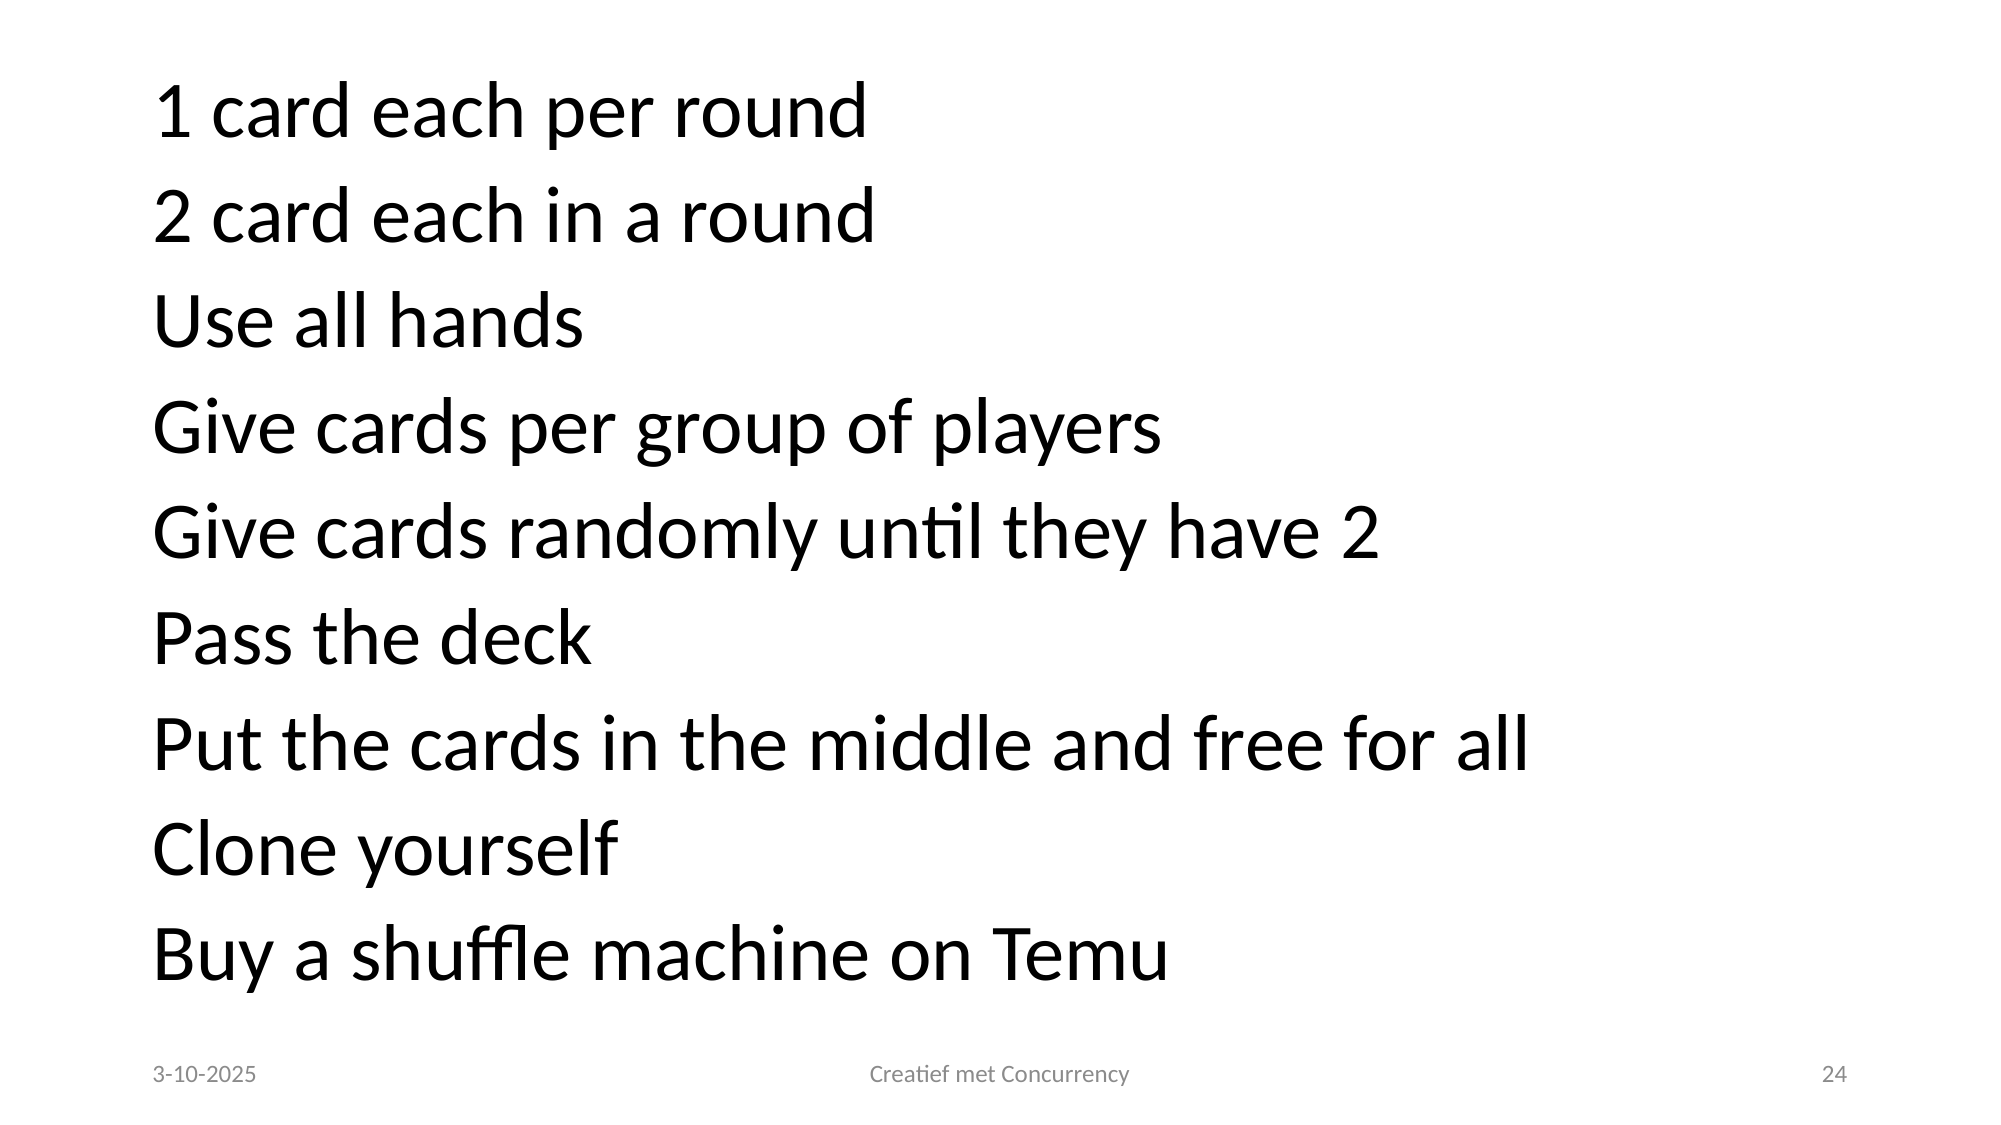

#
1 card each per round
2 card each in a round
Use all hands
Give cards per group of players
Give cards randomly until they have 2
Pass the deck
Put the cards in the middle and free for all
Clone yourself
Buy a shuffle machine on Temu

3-10-2025
Creatief met Concurrency
24